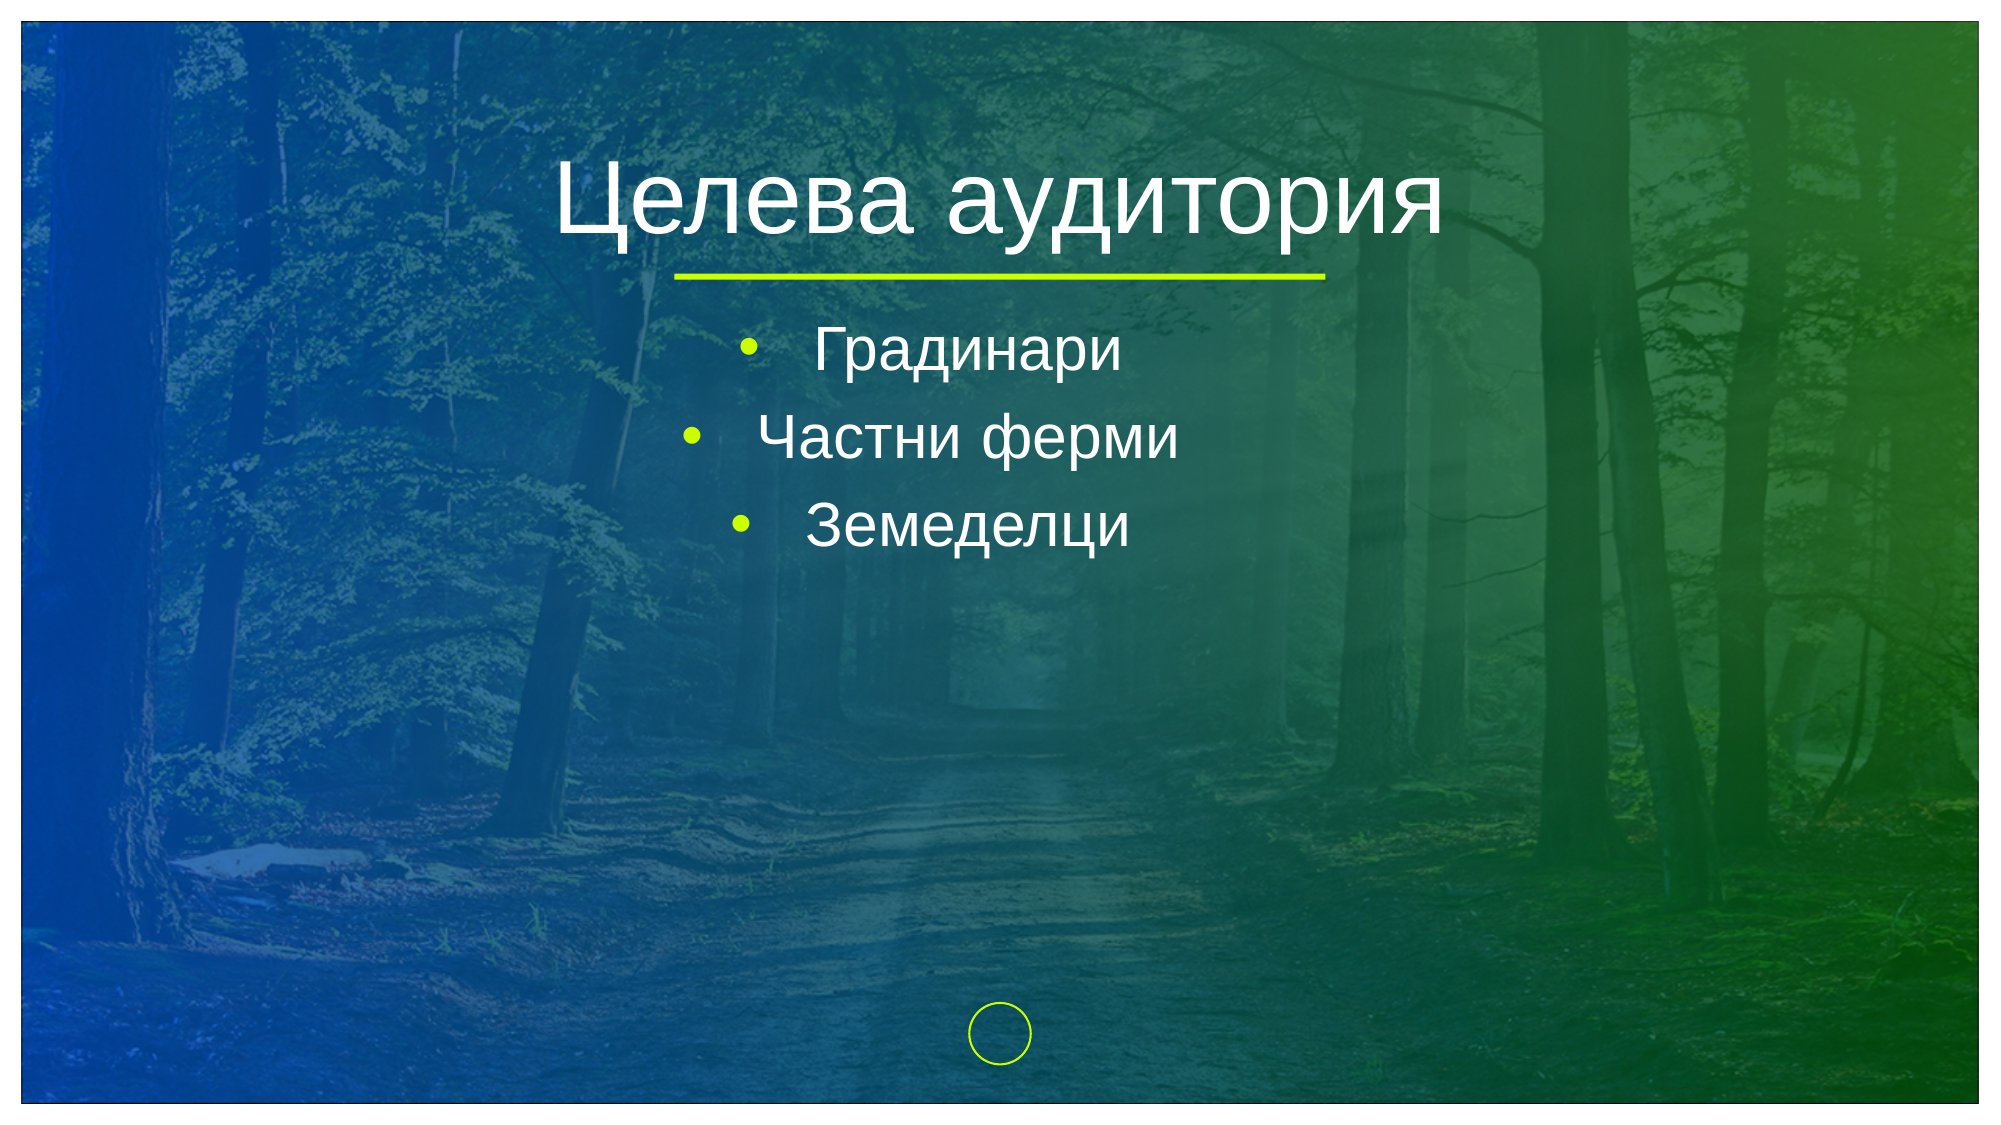

# Целева аудитория
Градинари
Частни ферми
Земеделци